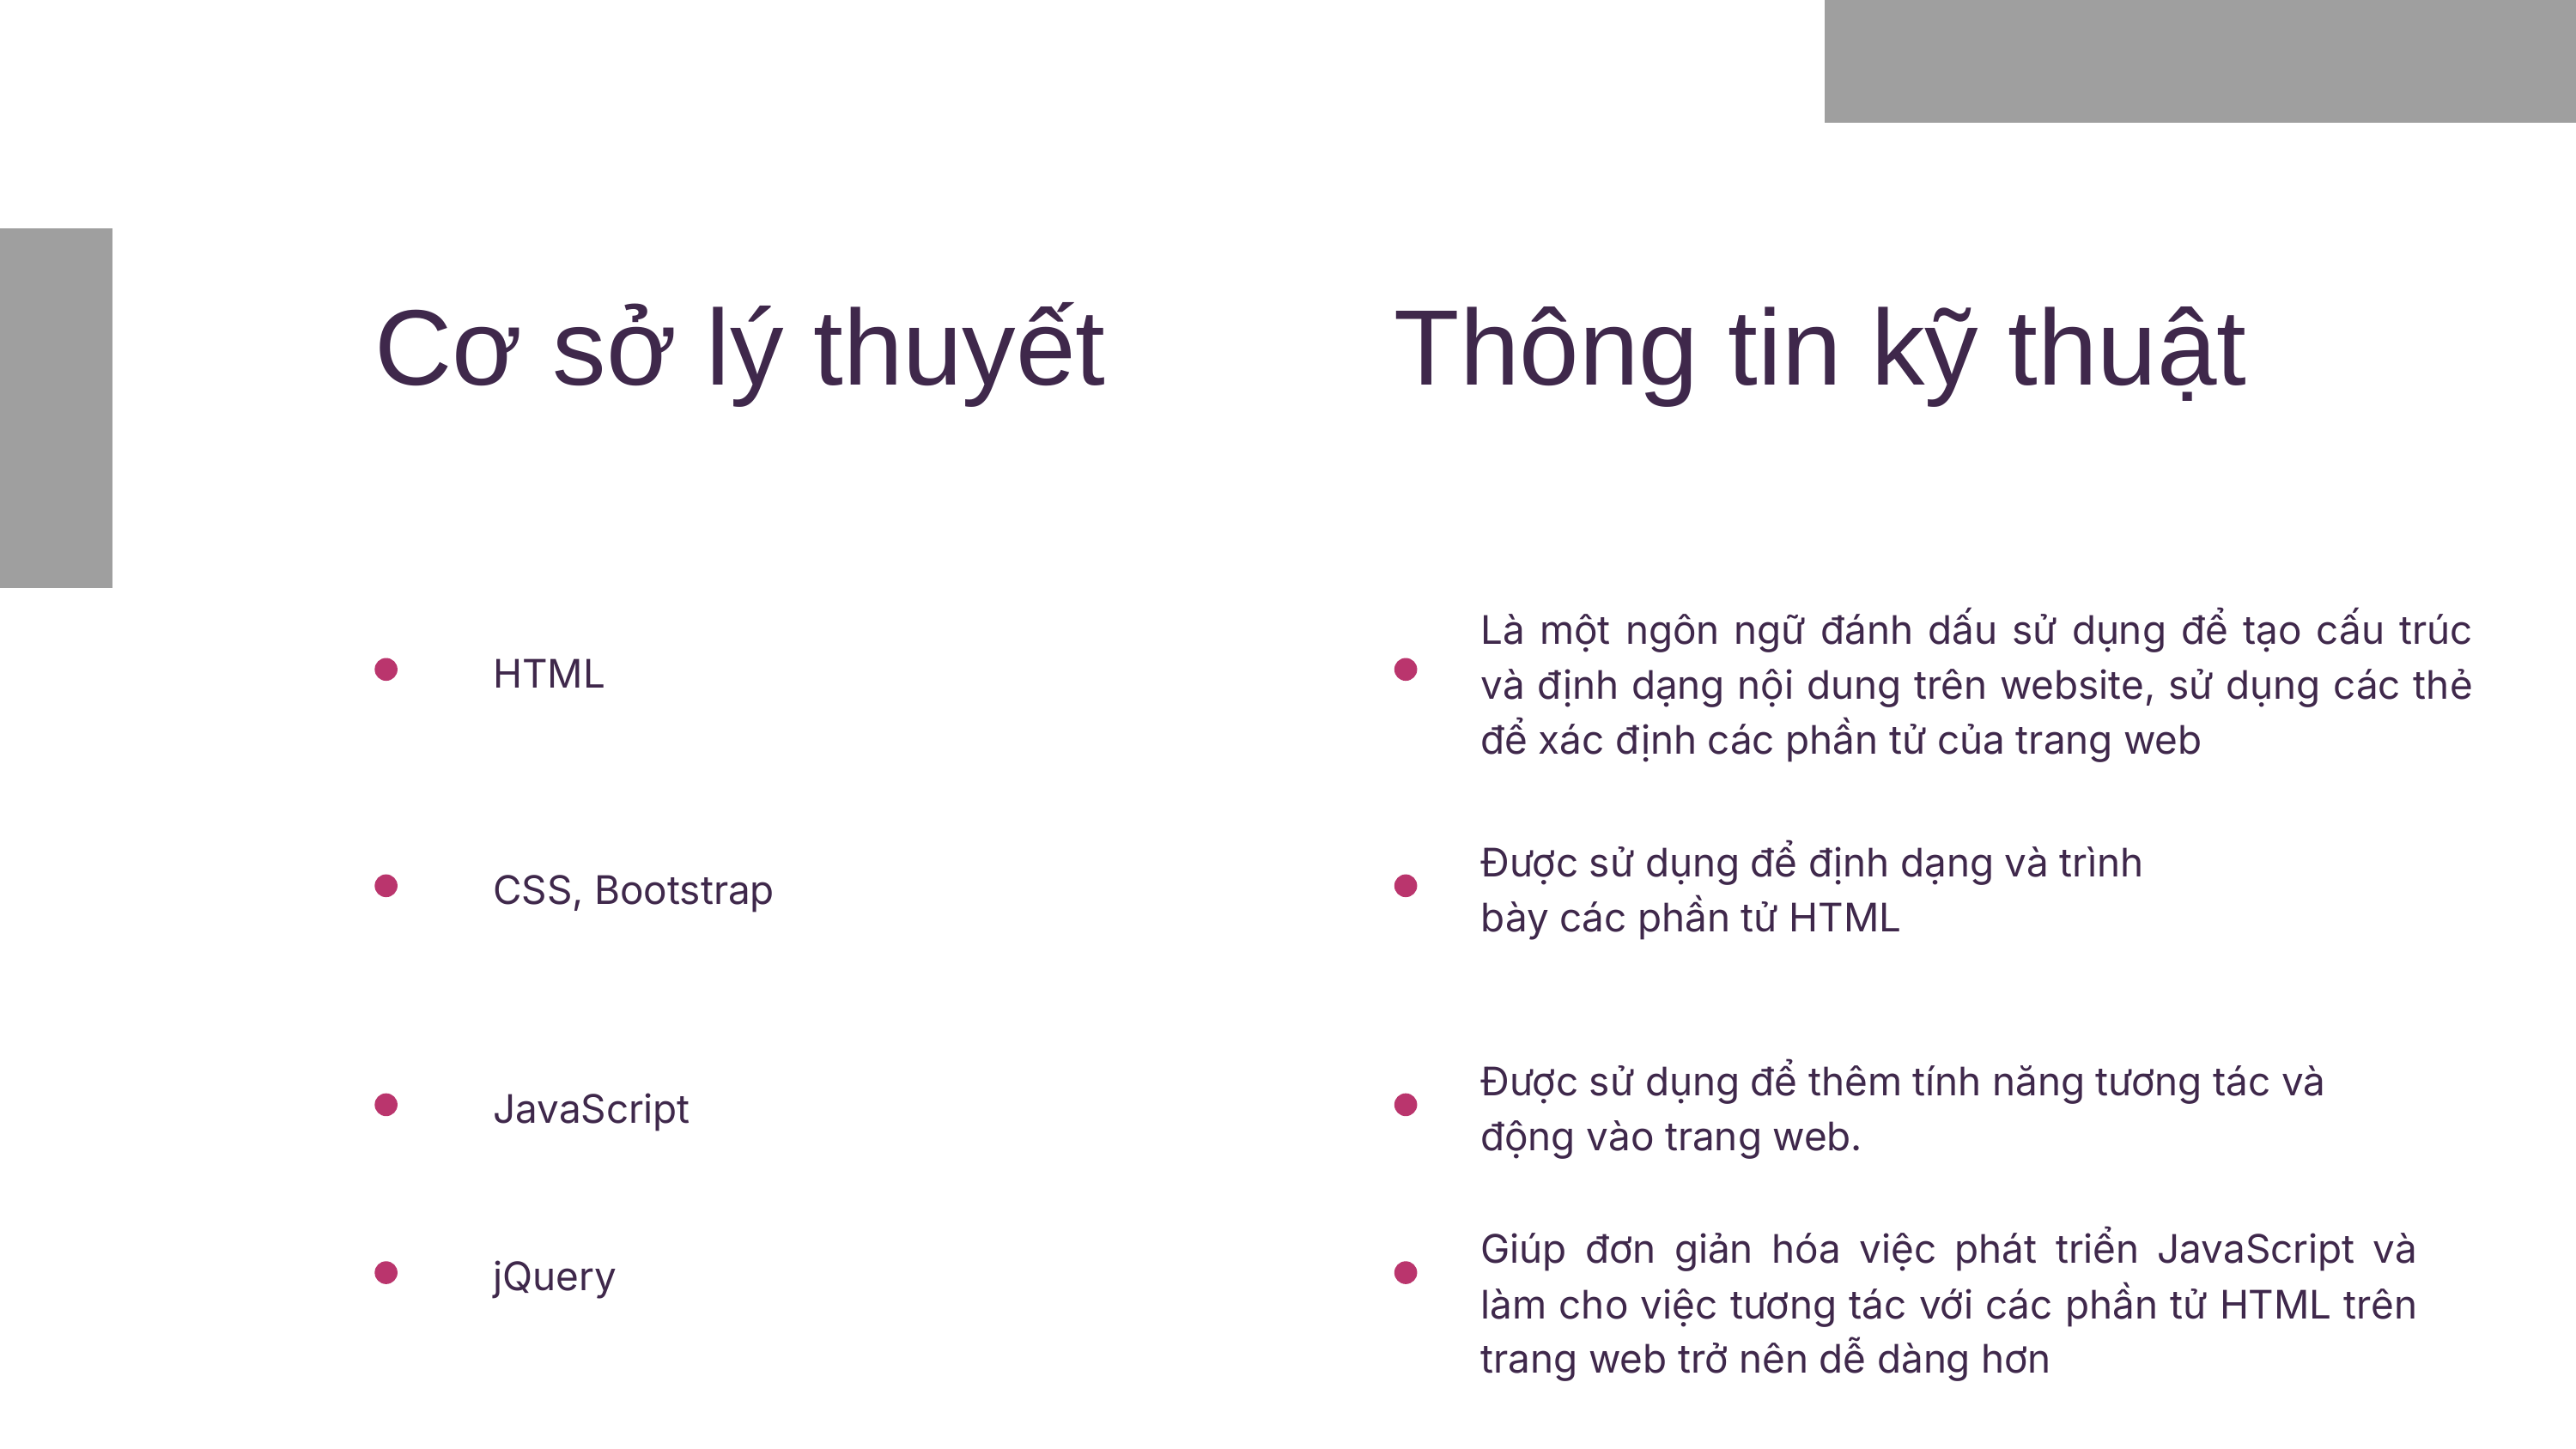

Cơ sở lý thuyết
Thông tin kỹ thuật
Là một ngôn ngữ đánh dấu sử dụng để tạo cấu trúc và định dạng nội dung trên website, sử dụng các thẻ để xác định các phần tử của trang web
HTML

Được sử dụng để định dạng và trình bày các phần tử HTML
CSS, Bootstrap

Được sử dụng để thêm tính năng tương tác và động vào trang web.
JavaScript

Giúp đơn giản hóa việc phát triển JavaScript và làm cho việc tương tác với các phần tử HTML trên trang web trở nên dễ dàng hơn
jQuery